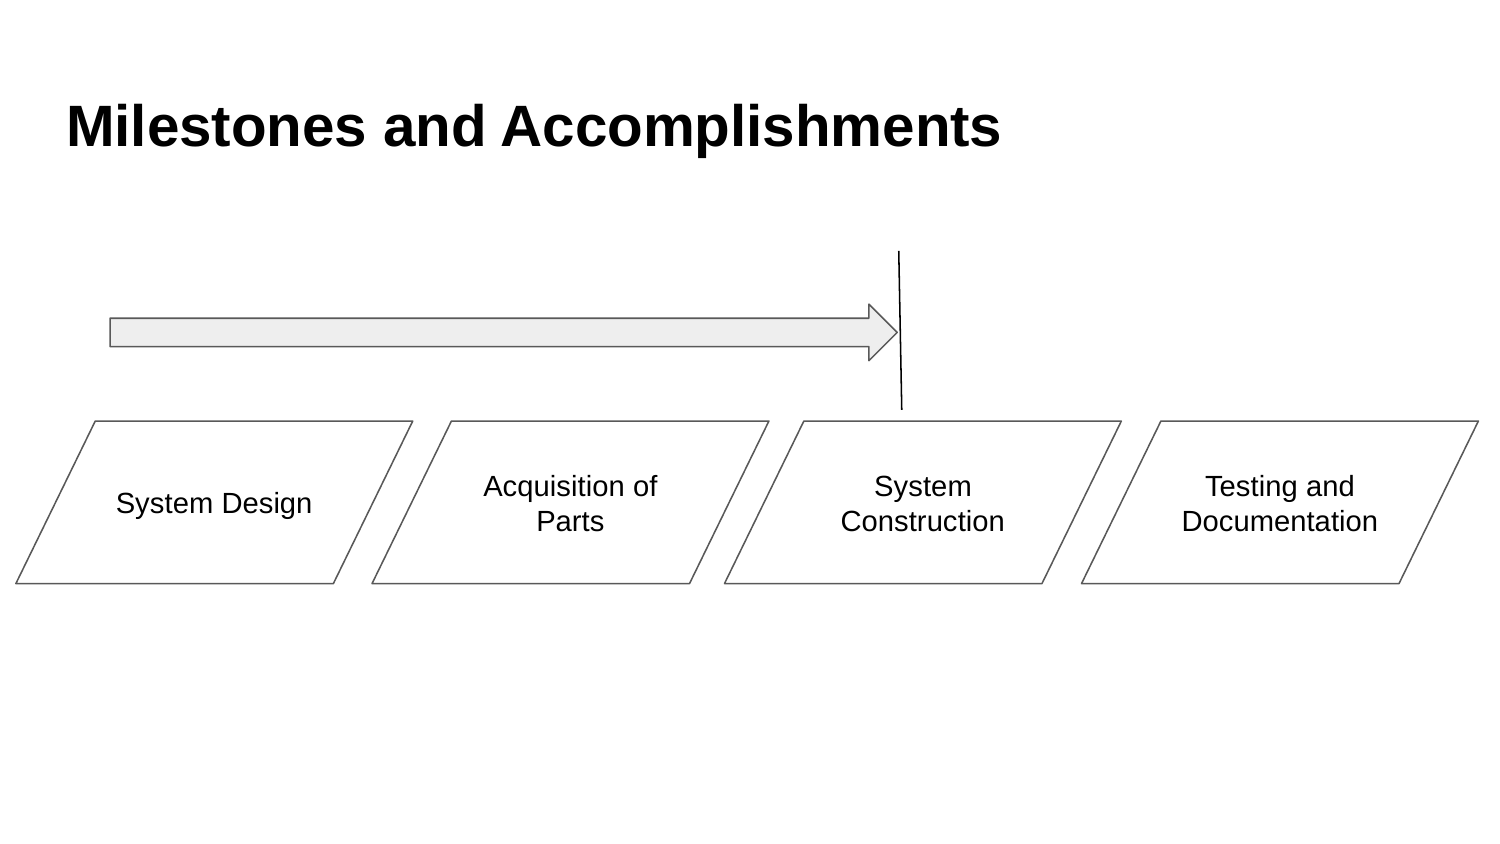

# Milestones and Accomplishments

Acquisition of Parts
System Design
System Construction
Testing and Documentation